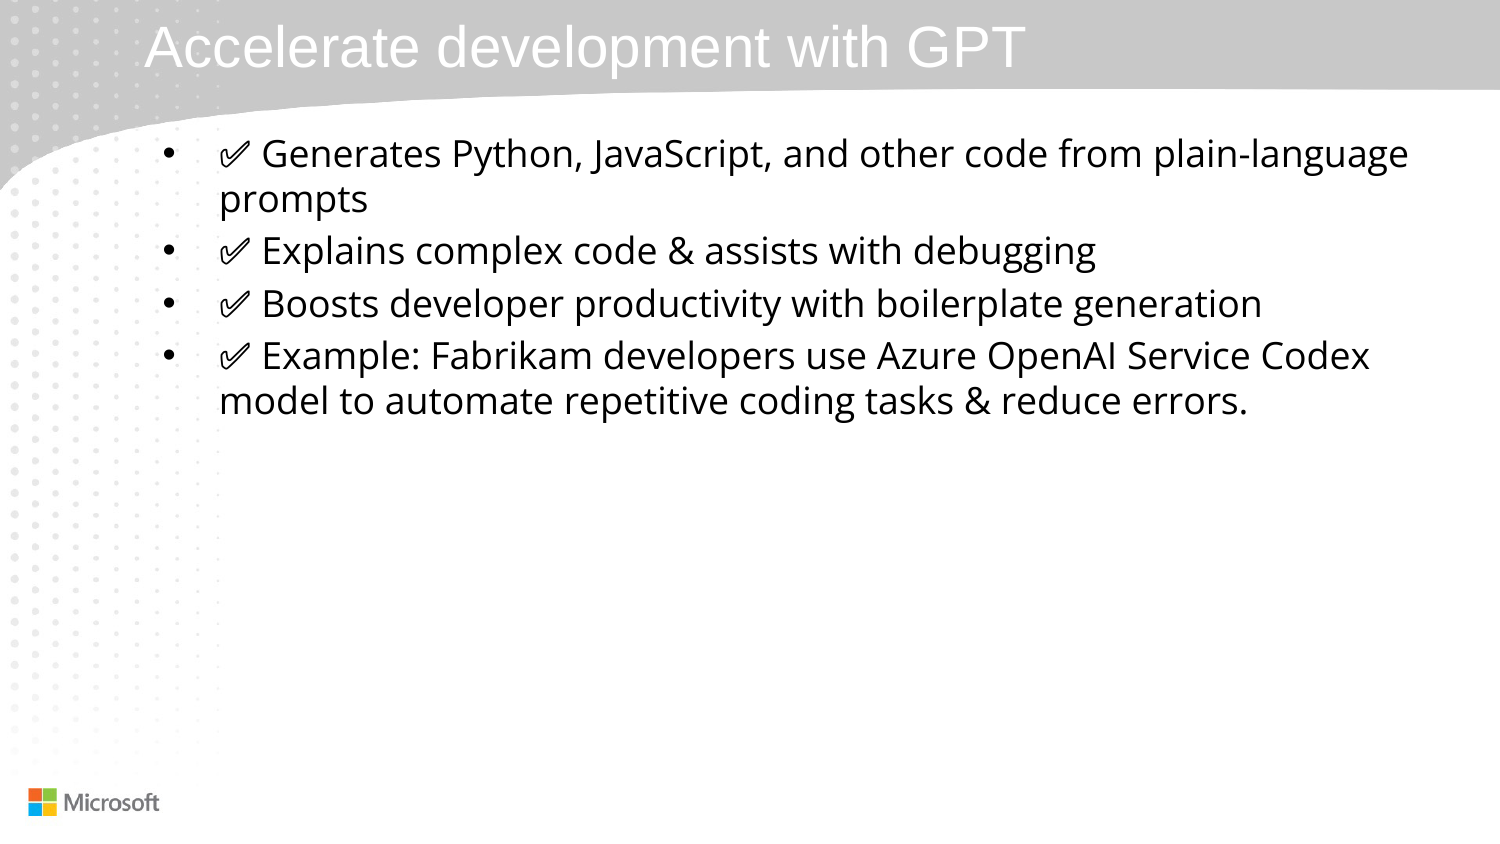

# Accelerate development with GPT
✅ Generates Python, JavaScript, and other code from plain-language prompts
✅ Explains complex code & assists with debugging
✅ Boosts developer productivity with boilerplate generation
✅ Example: Fabrikam developers use Azure OpenAI Service Codex model to automate repetitive coding tasks & reduce errors.